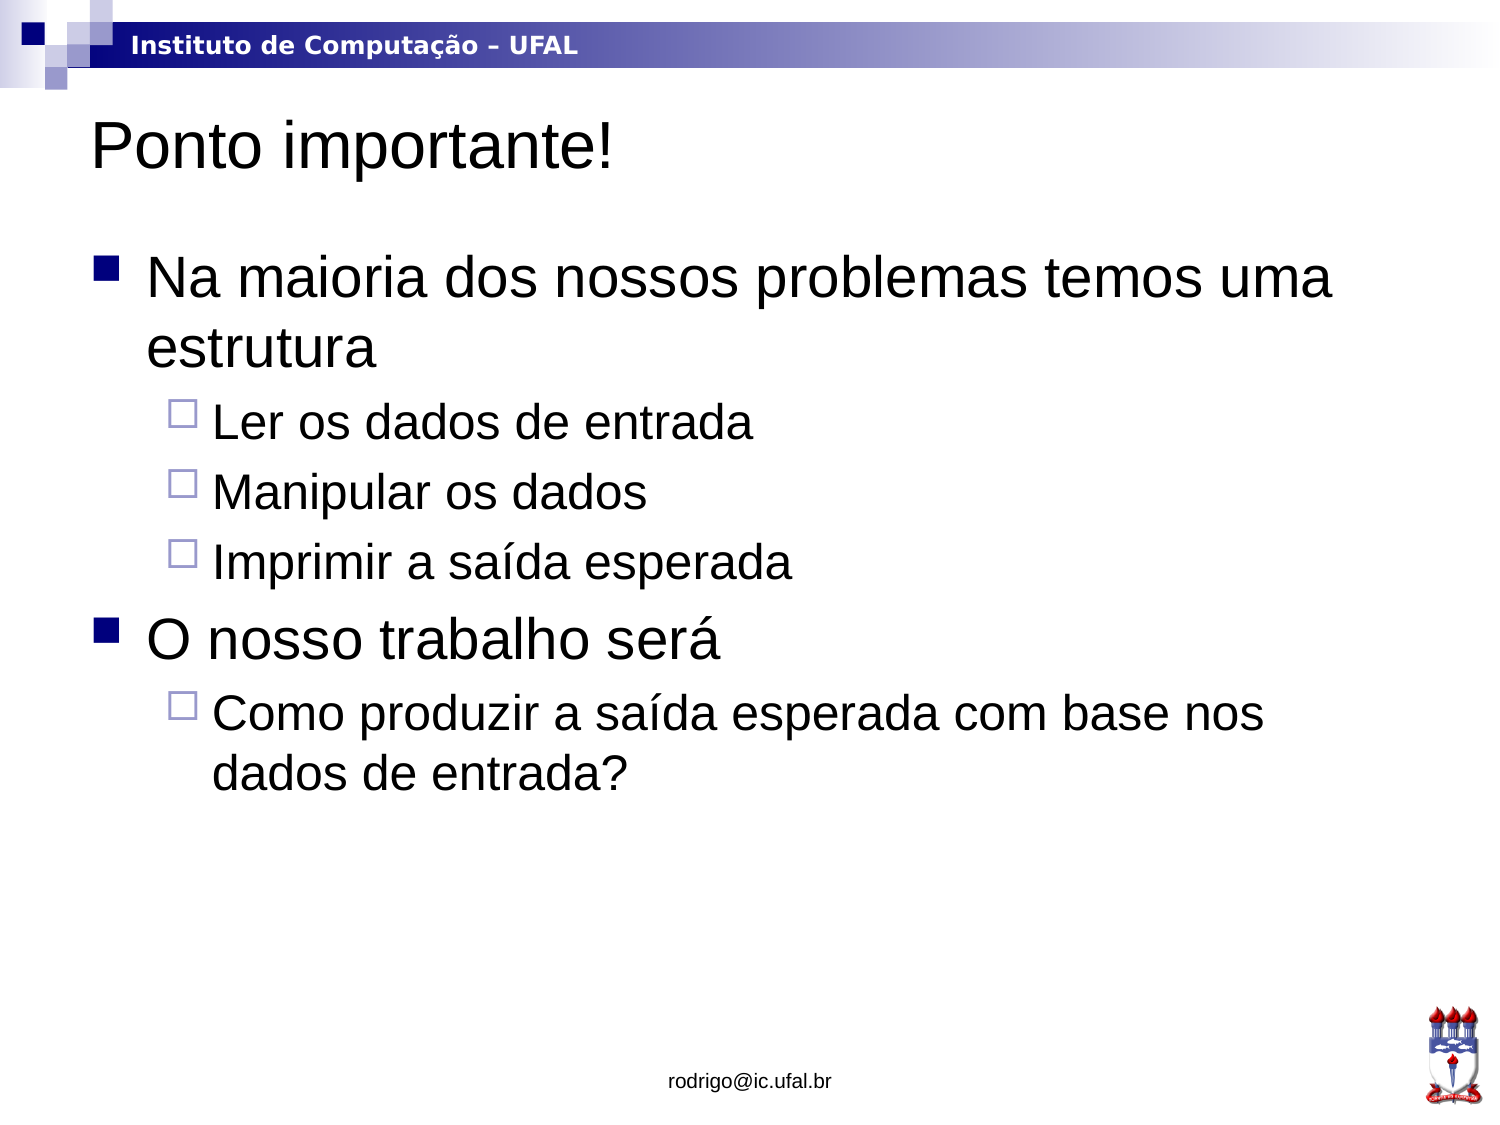

# Ponto importante!
Na maioria dos nossos problemas temos uma estrutura
Ler os dados de entrada
Manipular os dados
Imprimir a saída esperada
O nosso trabalho será
Como produzir a saída esperada com base nos dados de entrada?
rodrigo@ic.ufal.br